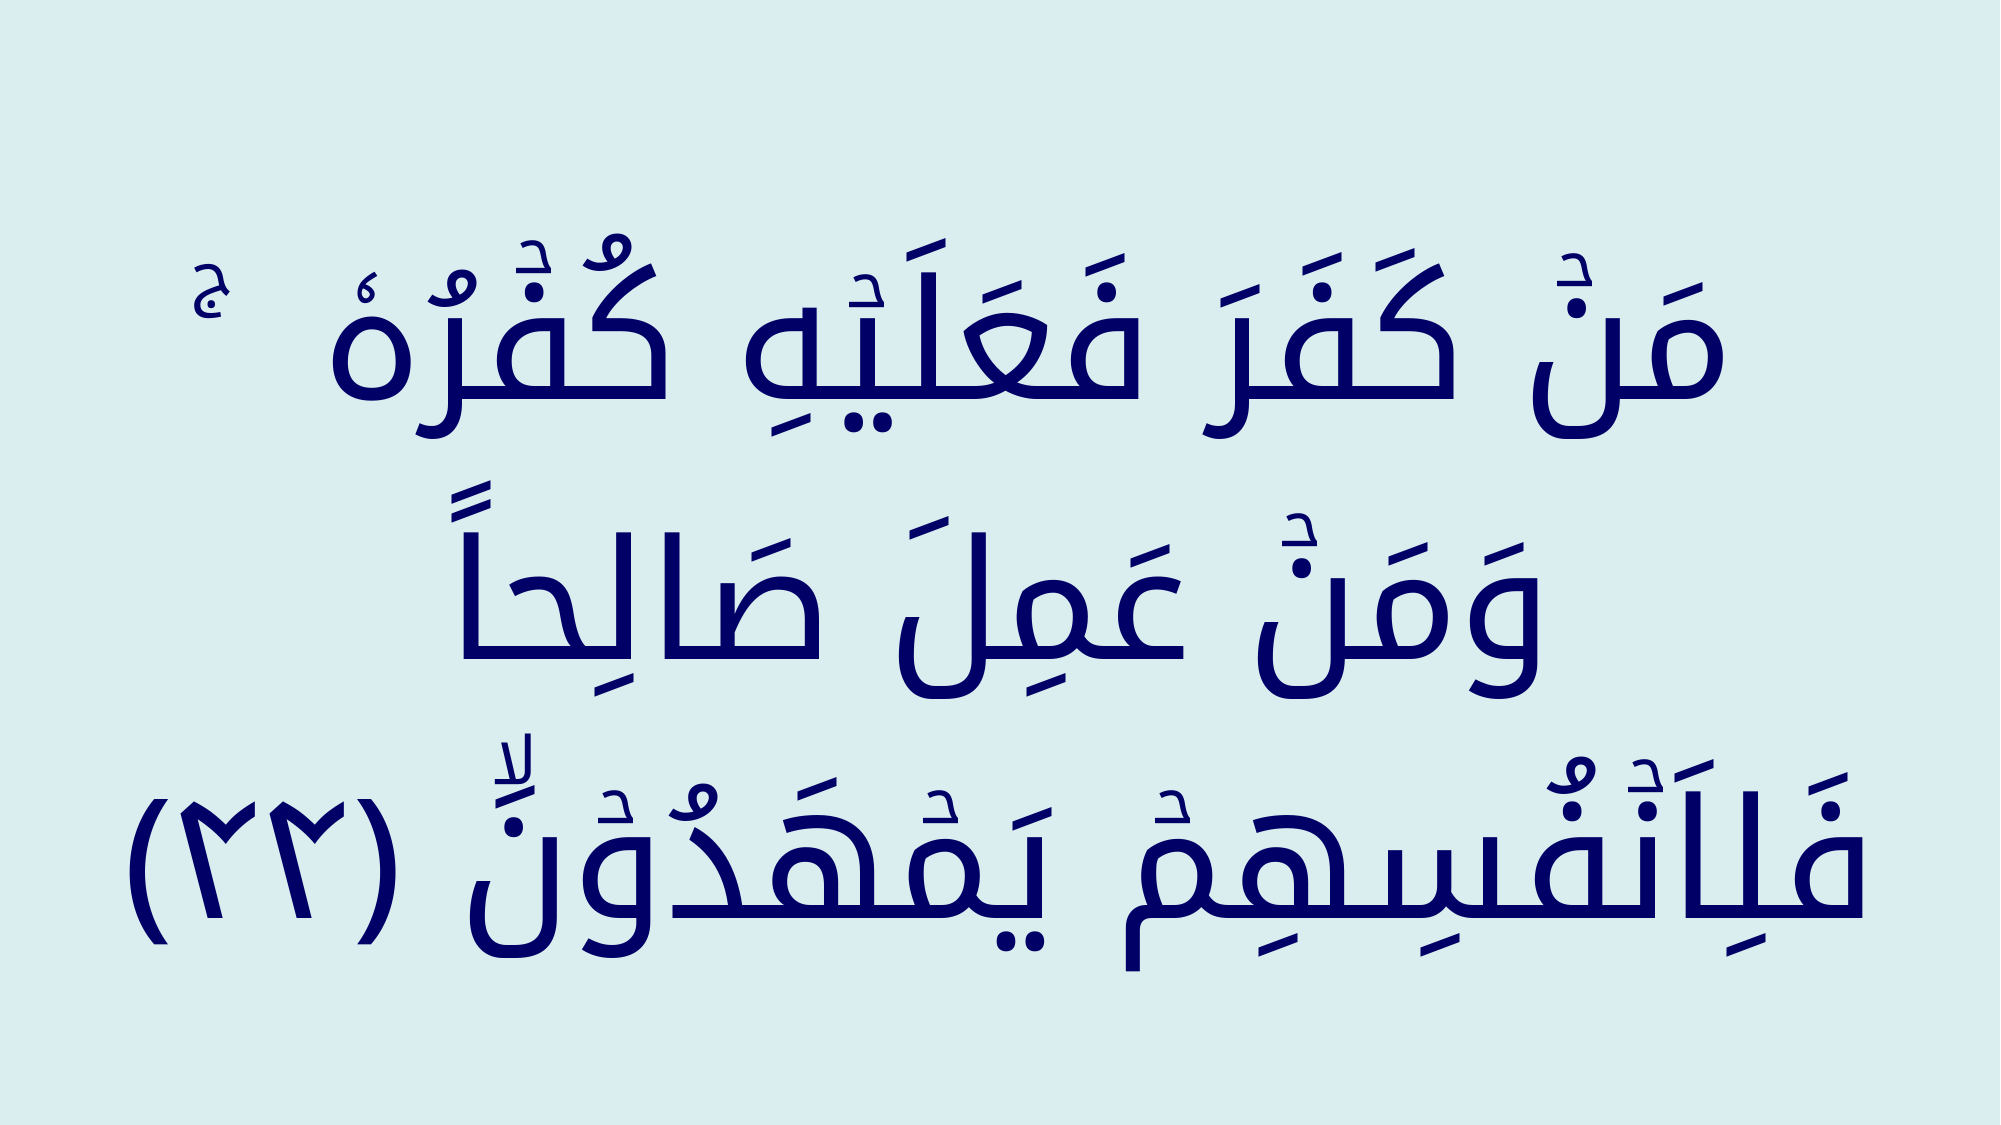

مَنۡ كَفَرَ فَعَلَيۡهِ كُفۡرُهٗ  ‌ۚ وَمَنۡ عَمِلَ صَالِحاً فَلِاَنۡفُسِهِمۡ يَمۡهَدُوۡنَۙ ‏﴿﻿۴۴﻿﴾